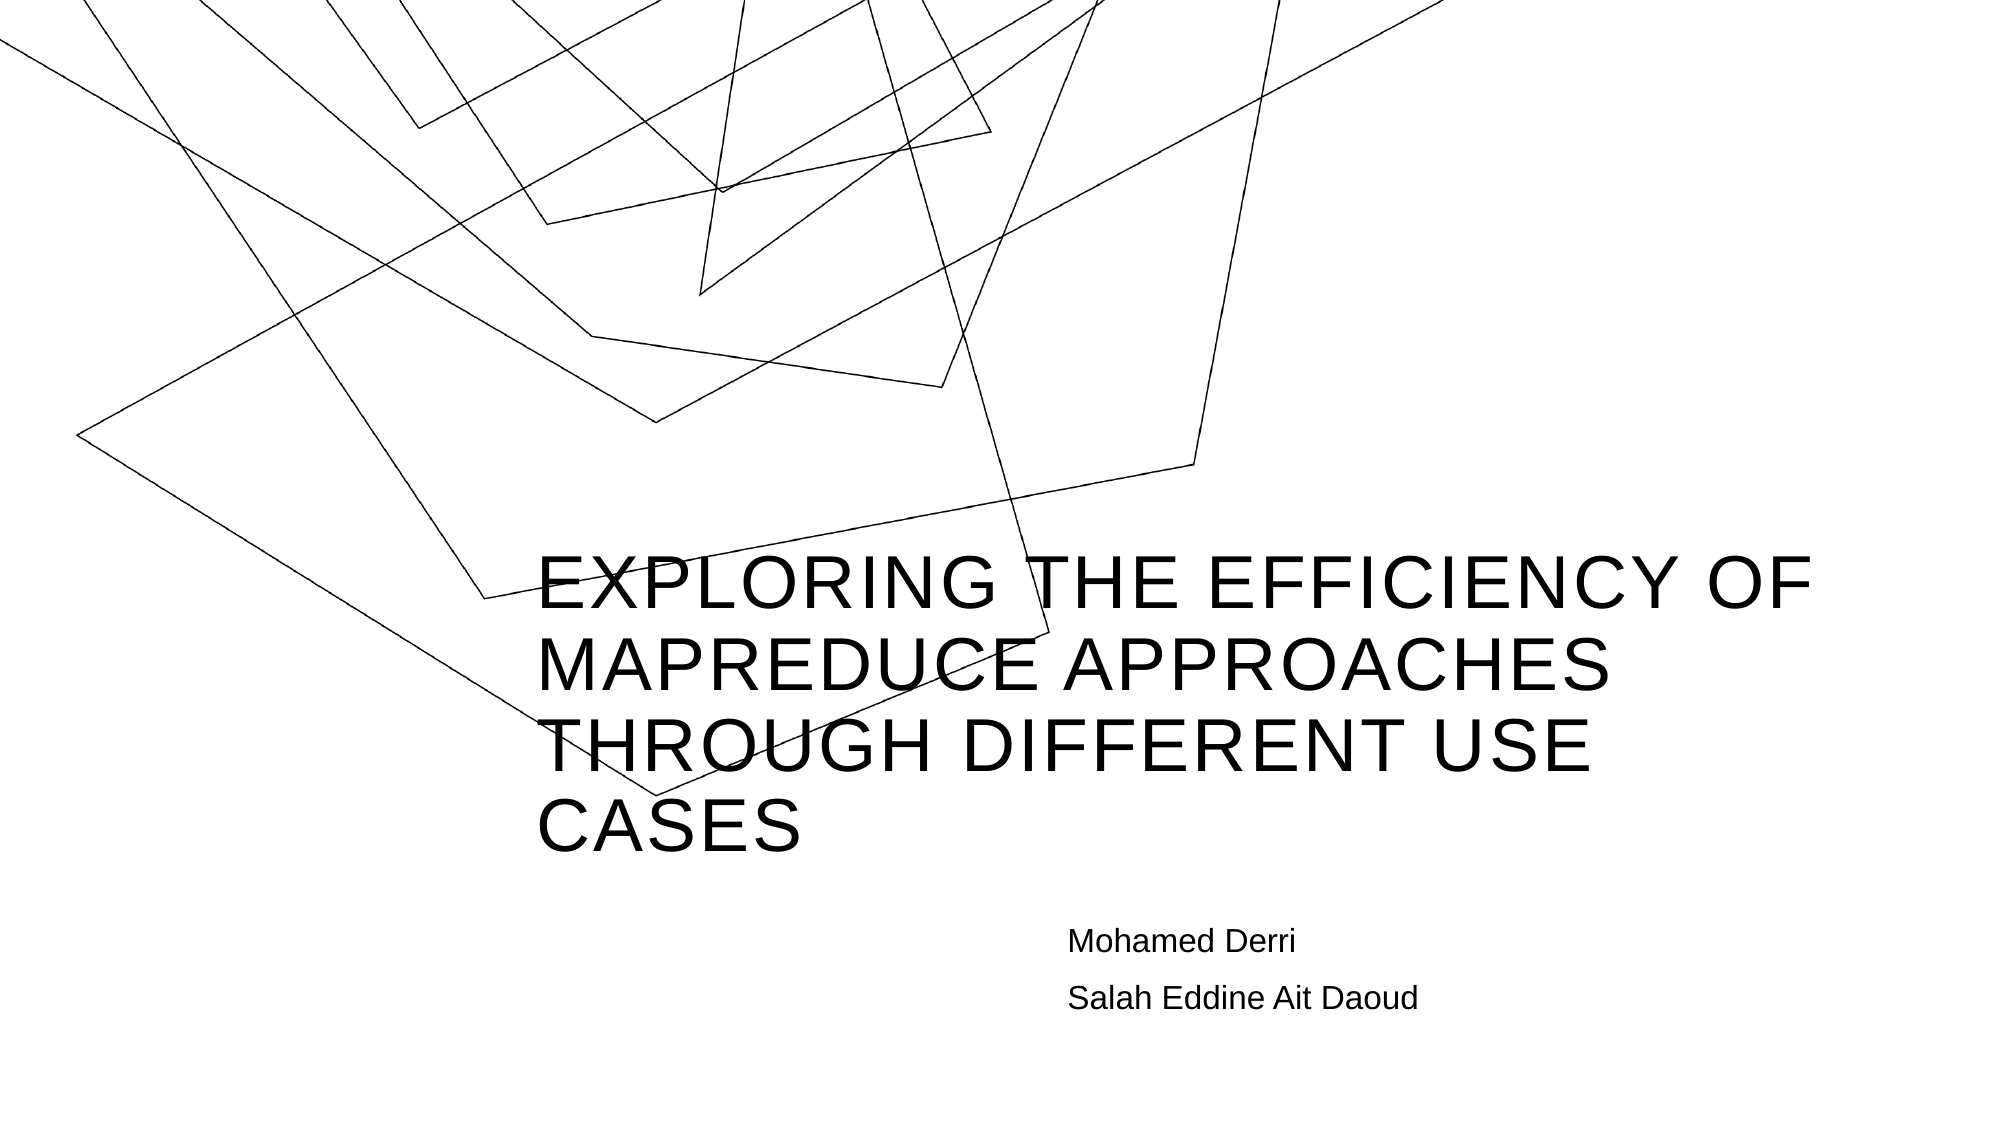

# Exploring the efficiency of mapReduce approaches through Different use cases
Mohamed Derri
Salah Eddine Ait Daoud